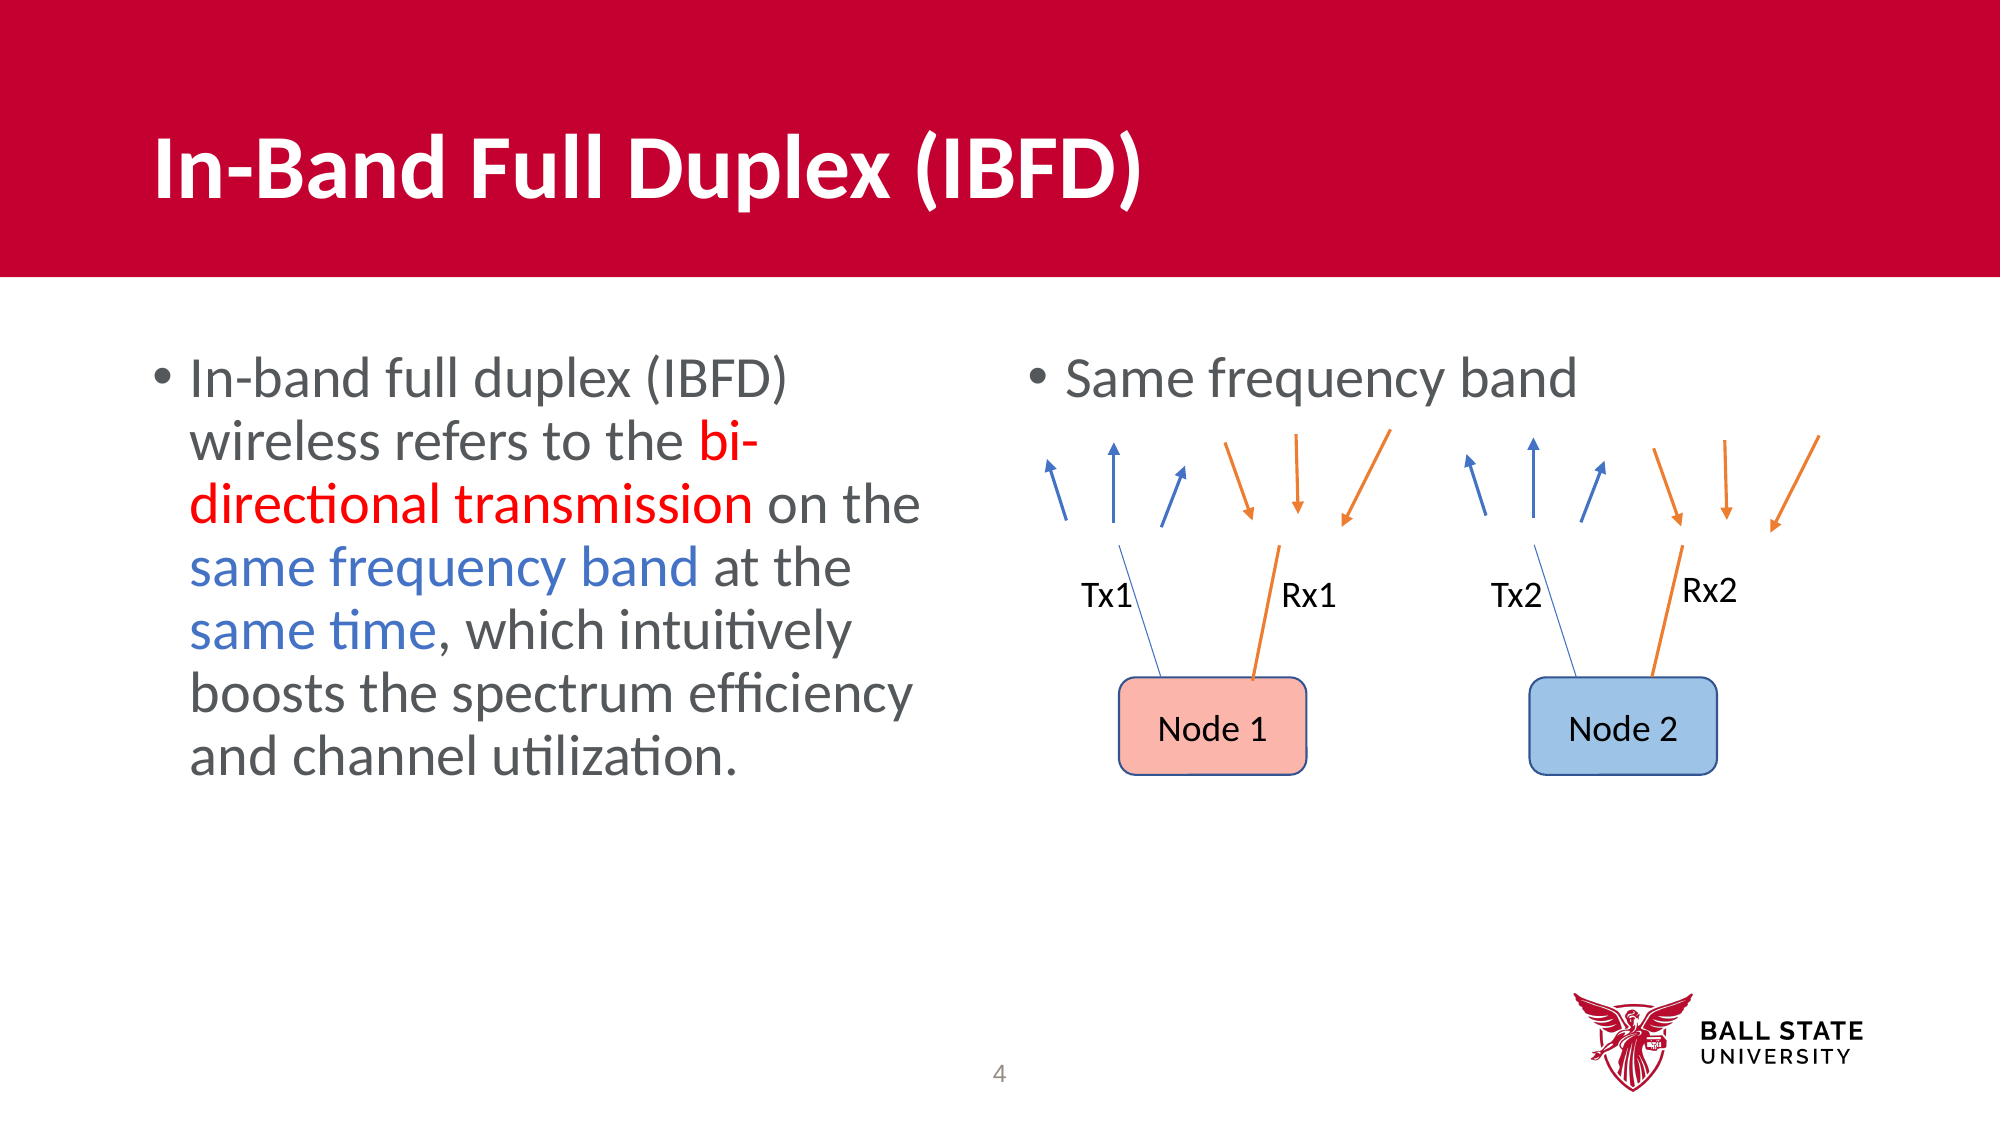

# In-Band Full Duplex (IBFD)
In-band full duplex (IBFD) wireless refers to the bi-directional transmission on the same frequency band at the same time, which intuitively boosts the spectrum efﬁciency and channel utilization.
Same frequency band
Rx2
Tx1
Rx1
Tx2
Node 1
Node 2
4